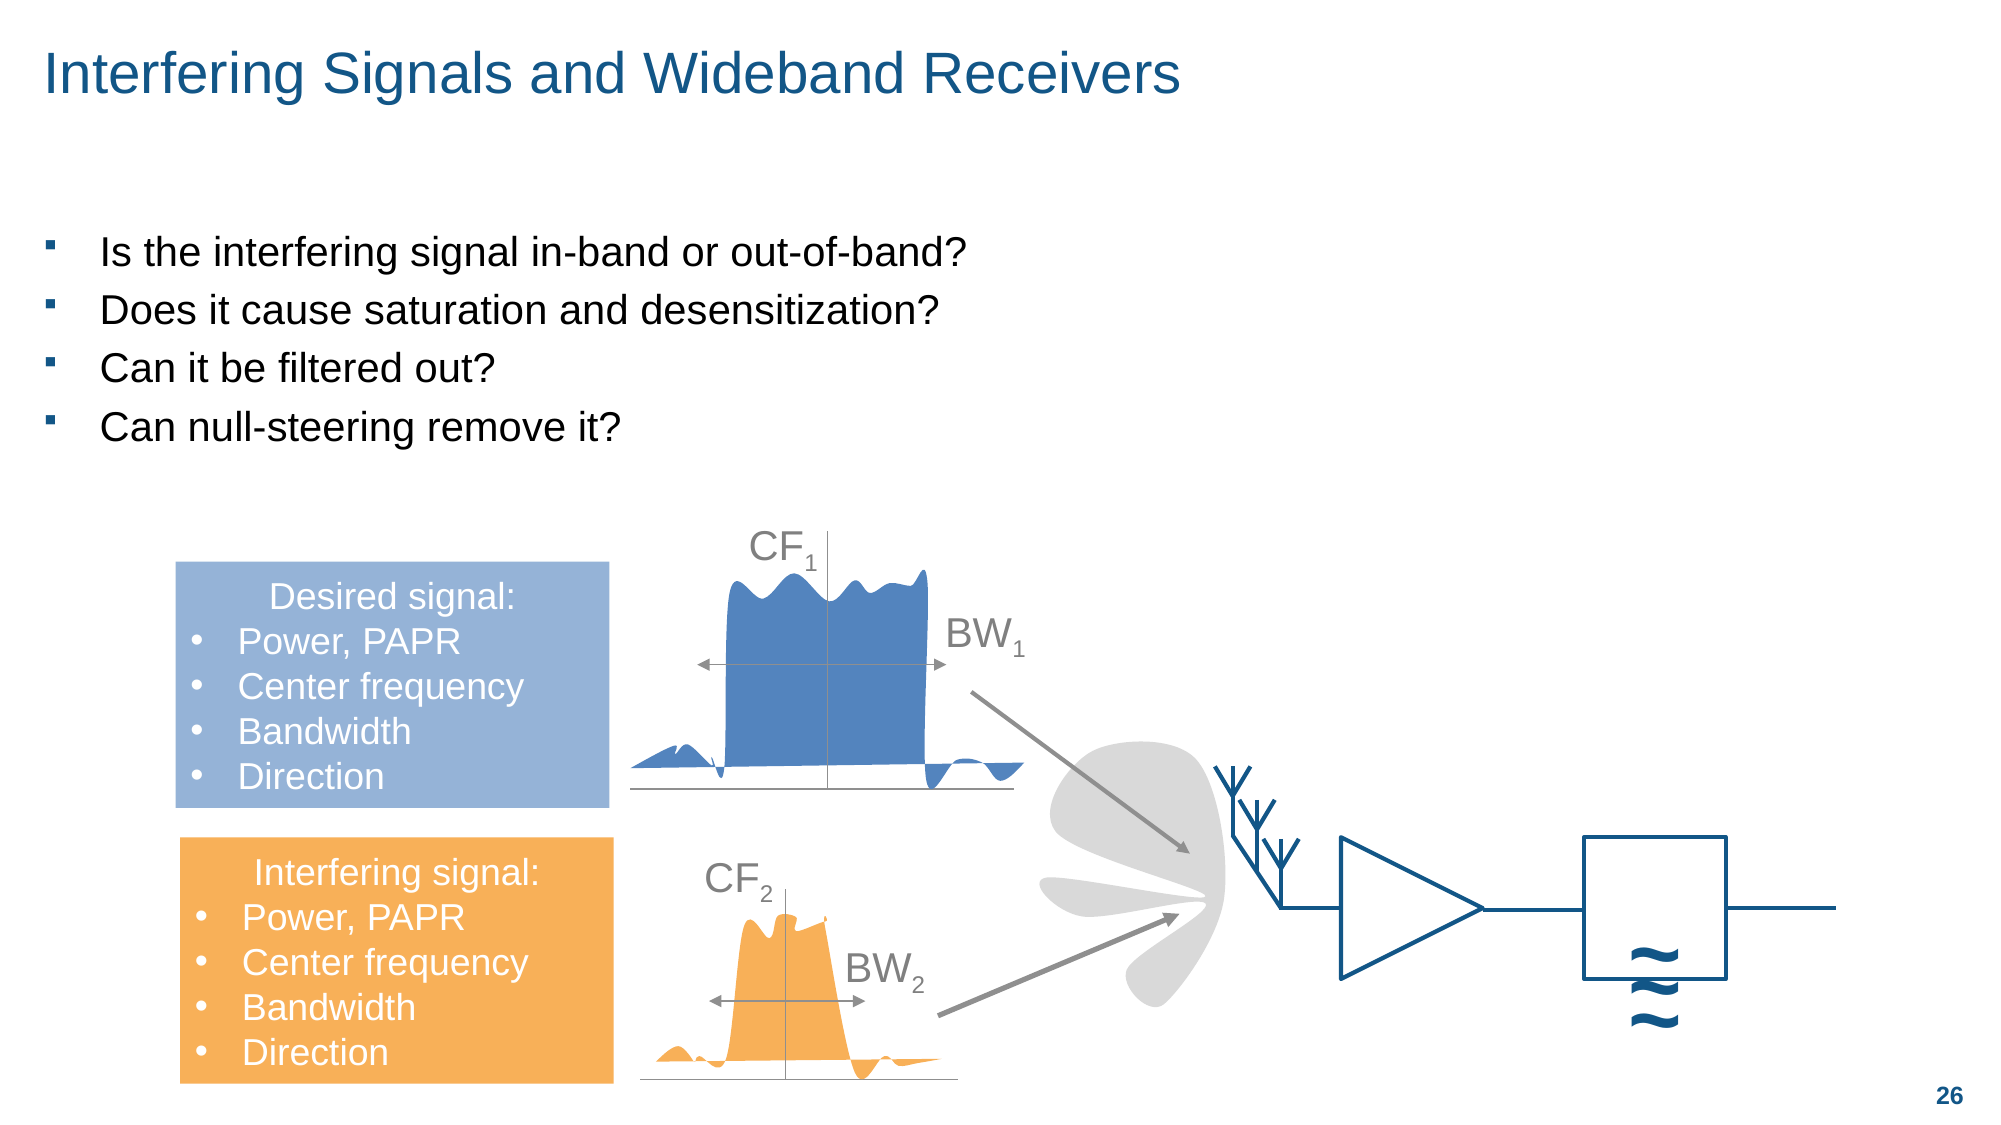

# Interfering Signals and Wideband Receivers

Is the interfering signal in-band or out-of-band?
Does it cause saturation and desensitization?
Can it be filtered out?
Can null-steering remove it?

CF1
Desired signal:
Power, PAPR
Center frequency
Bandwidth
Direction

BW1

~
~
~

Interfering signal:
Power, PAPR
Center frequency
Bandwidth
Direction
CF2

BW2